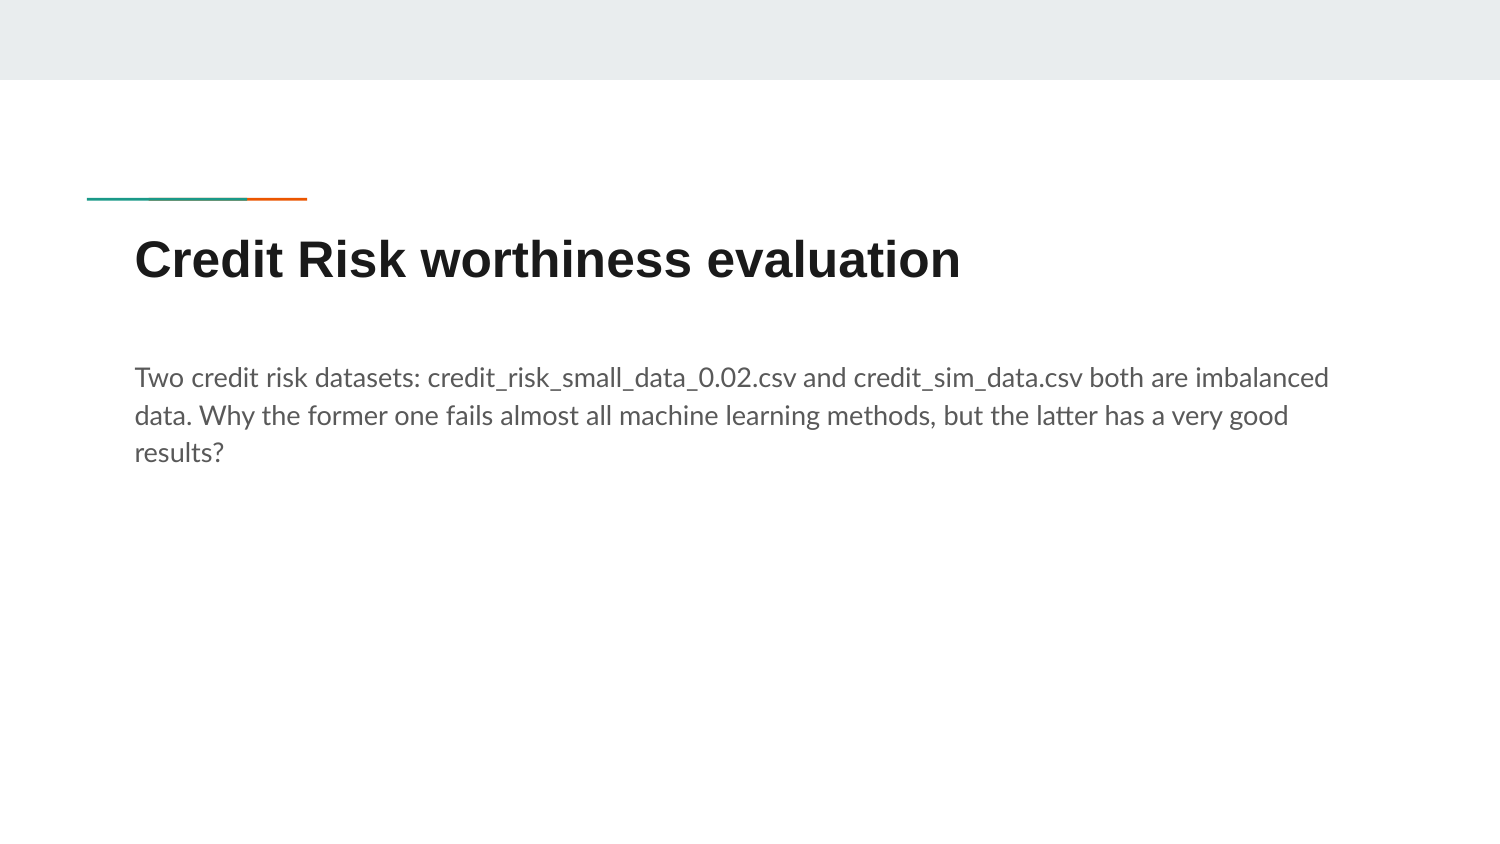

# Credit Risk worthiness evaluation
Two credit risk datasets: credit_risk_small_data_0.02.csv and credit_sim_data.csv both are imbalanced data. Why the former one fails almost all machine learning methods, but the latter has a very good results?